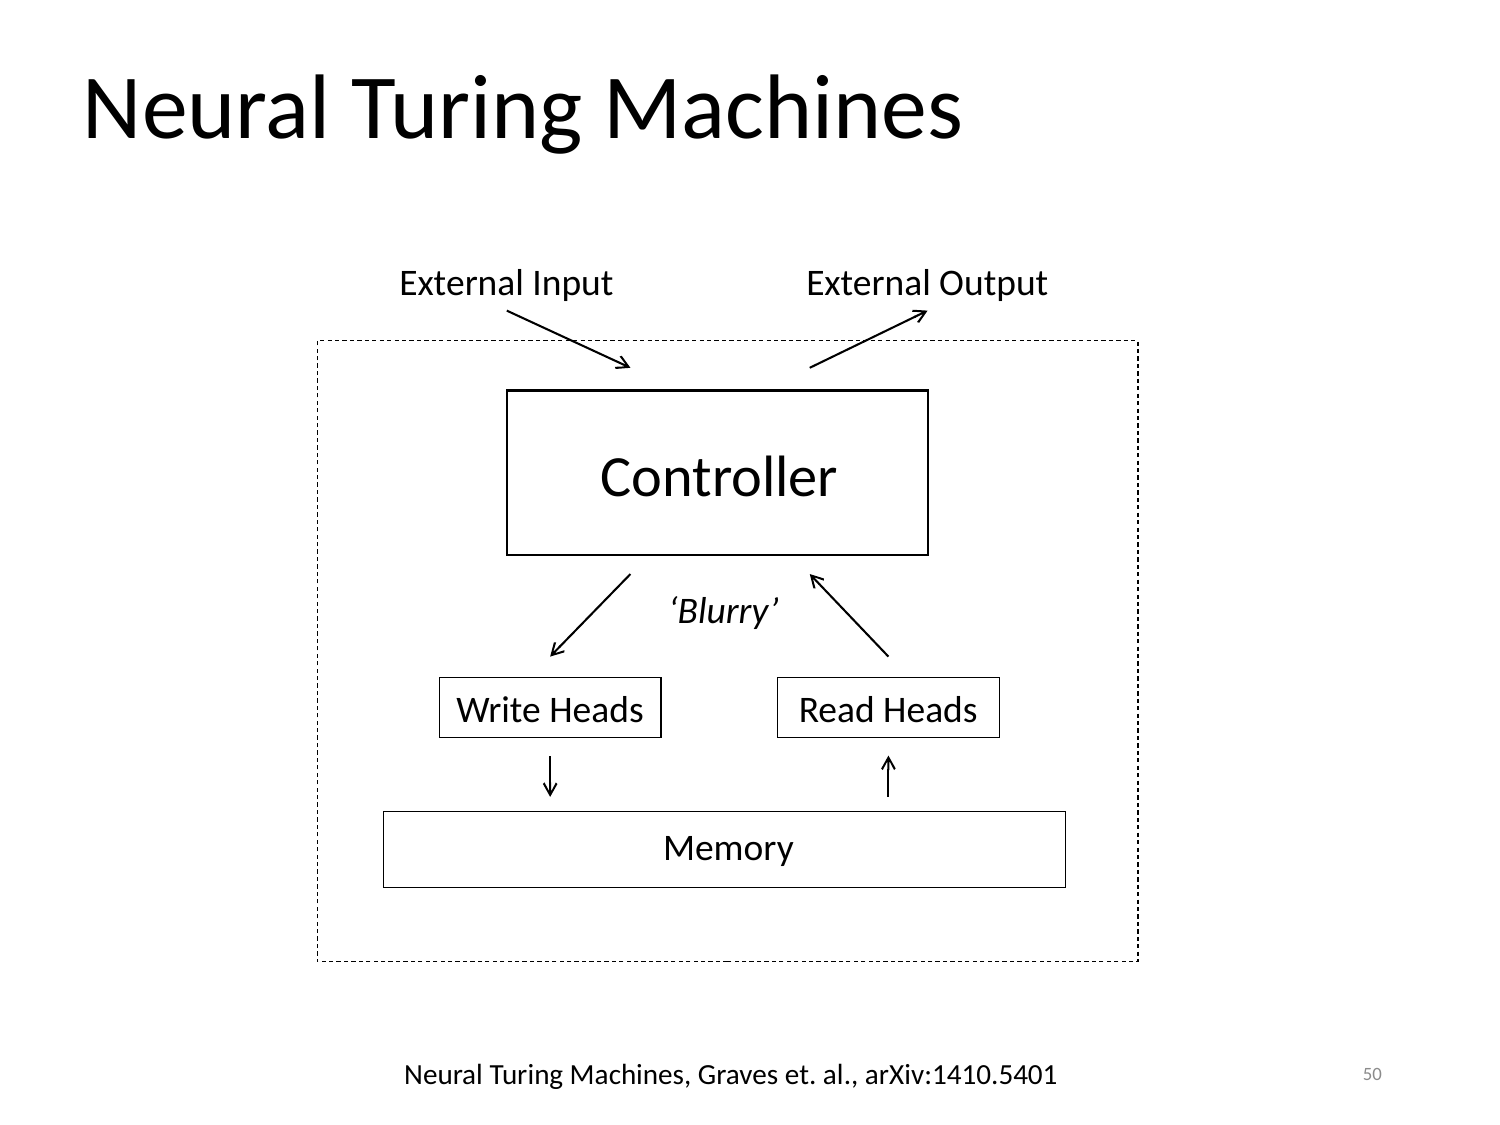

# Neural Turing Machines
External Input
External Output

Controller
‘Blurry’
Write Heads
Read Heads

Memory
50
Neural Turing Machines, Graves et. al., arXiv:1410.5401